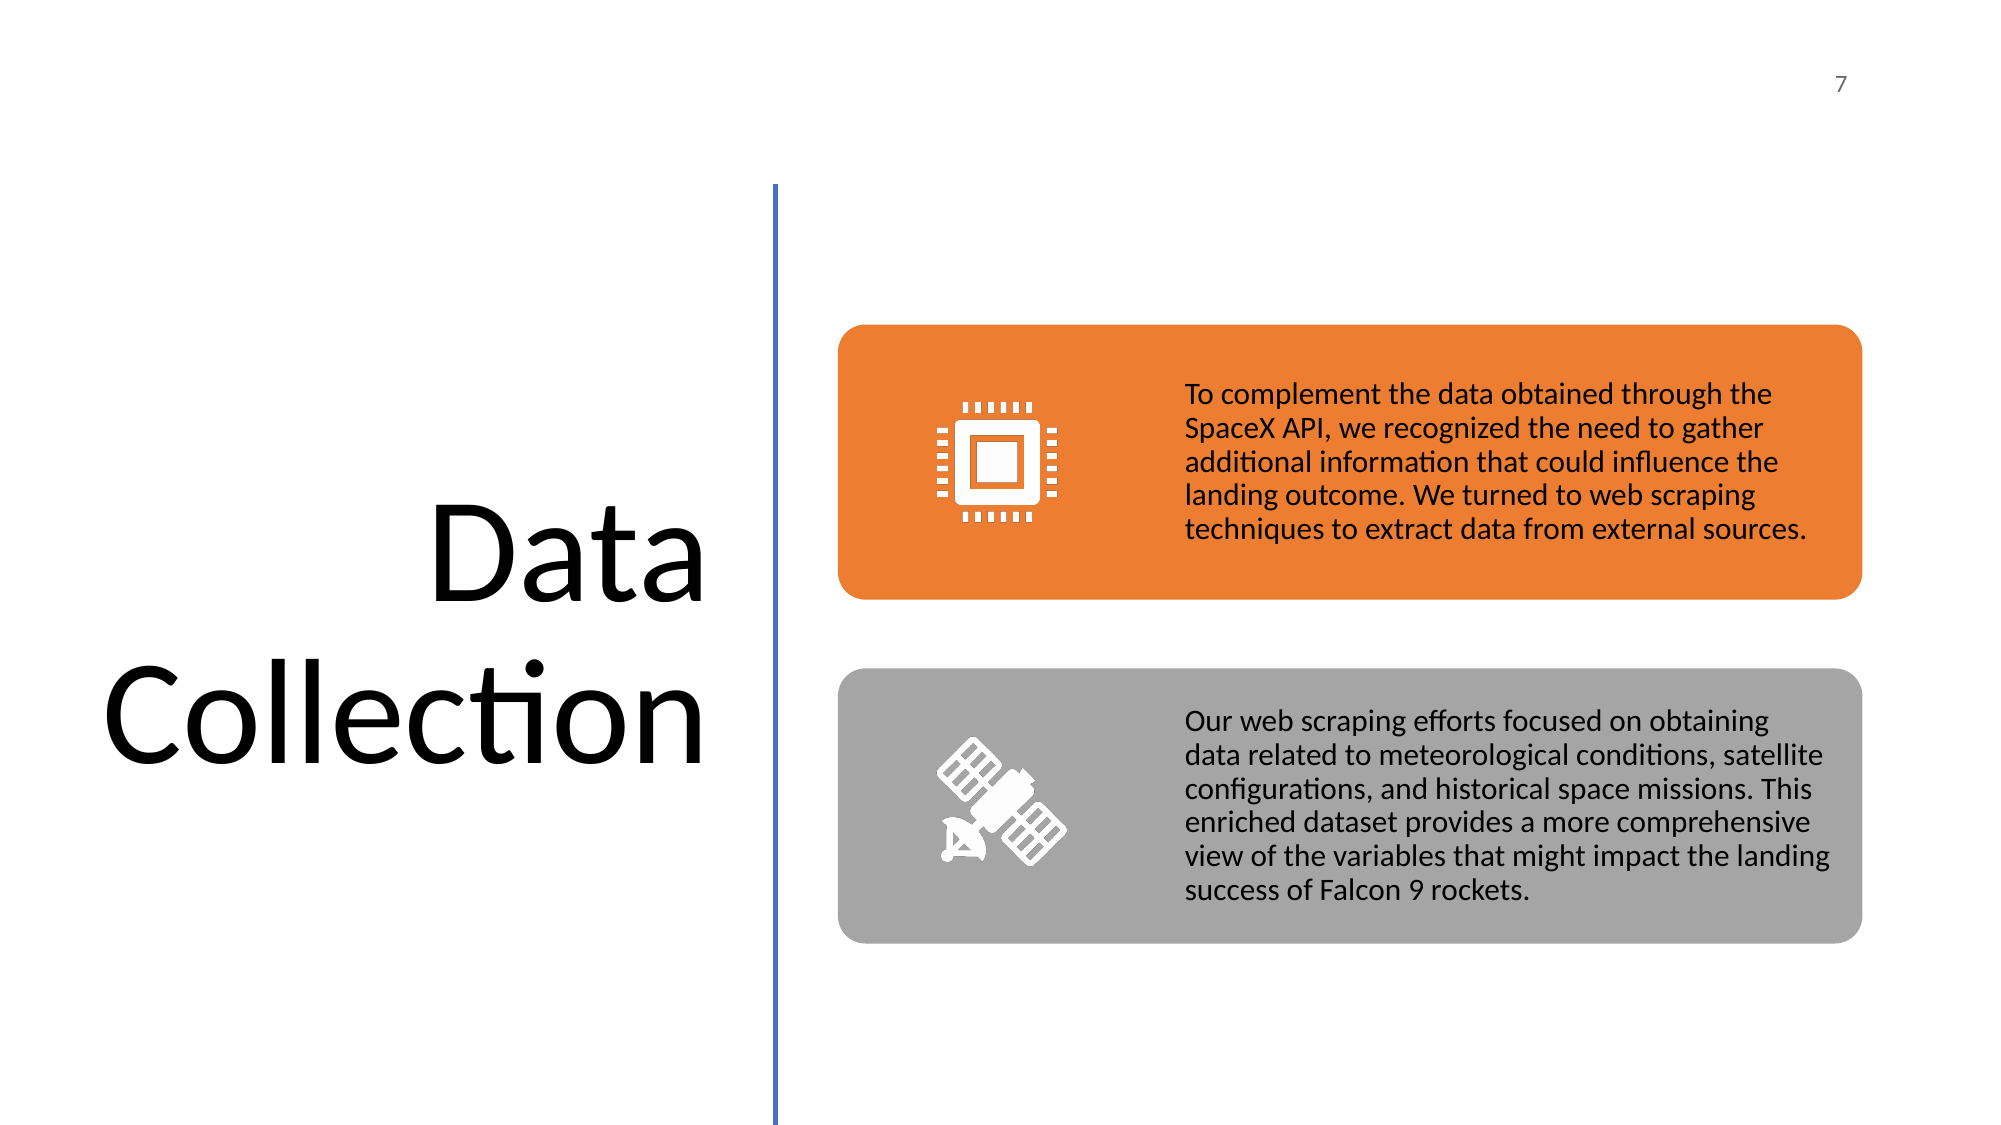

7
Data Collection
To complement the data obtained through the SpaceX API, we recognized the need to gather additional information that could influence the landing outcome. We turned to web scraping techniques to extract data from external sources.
Our web scraping efforts focused on obtaining data related to meteorological conditions, satellite configurations, and historical space missions. This enriched dataset provides a more comprehensive view of the variables that might impact the landing success of Falcon 9 rockets.